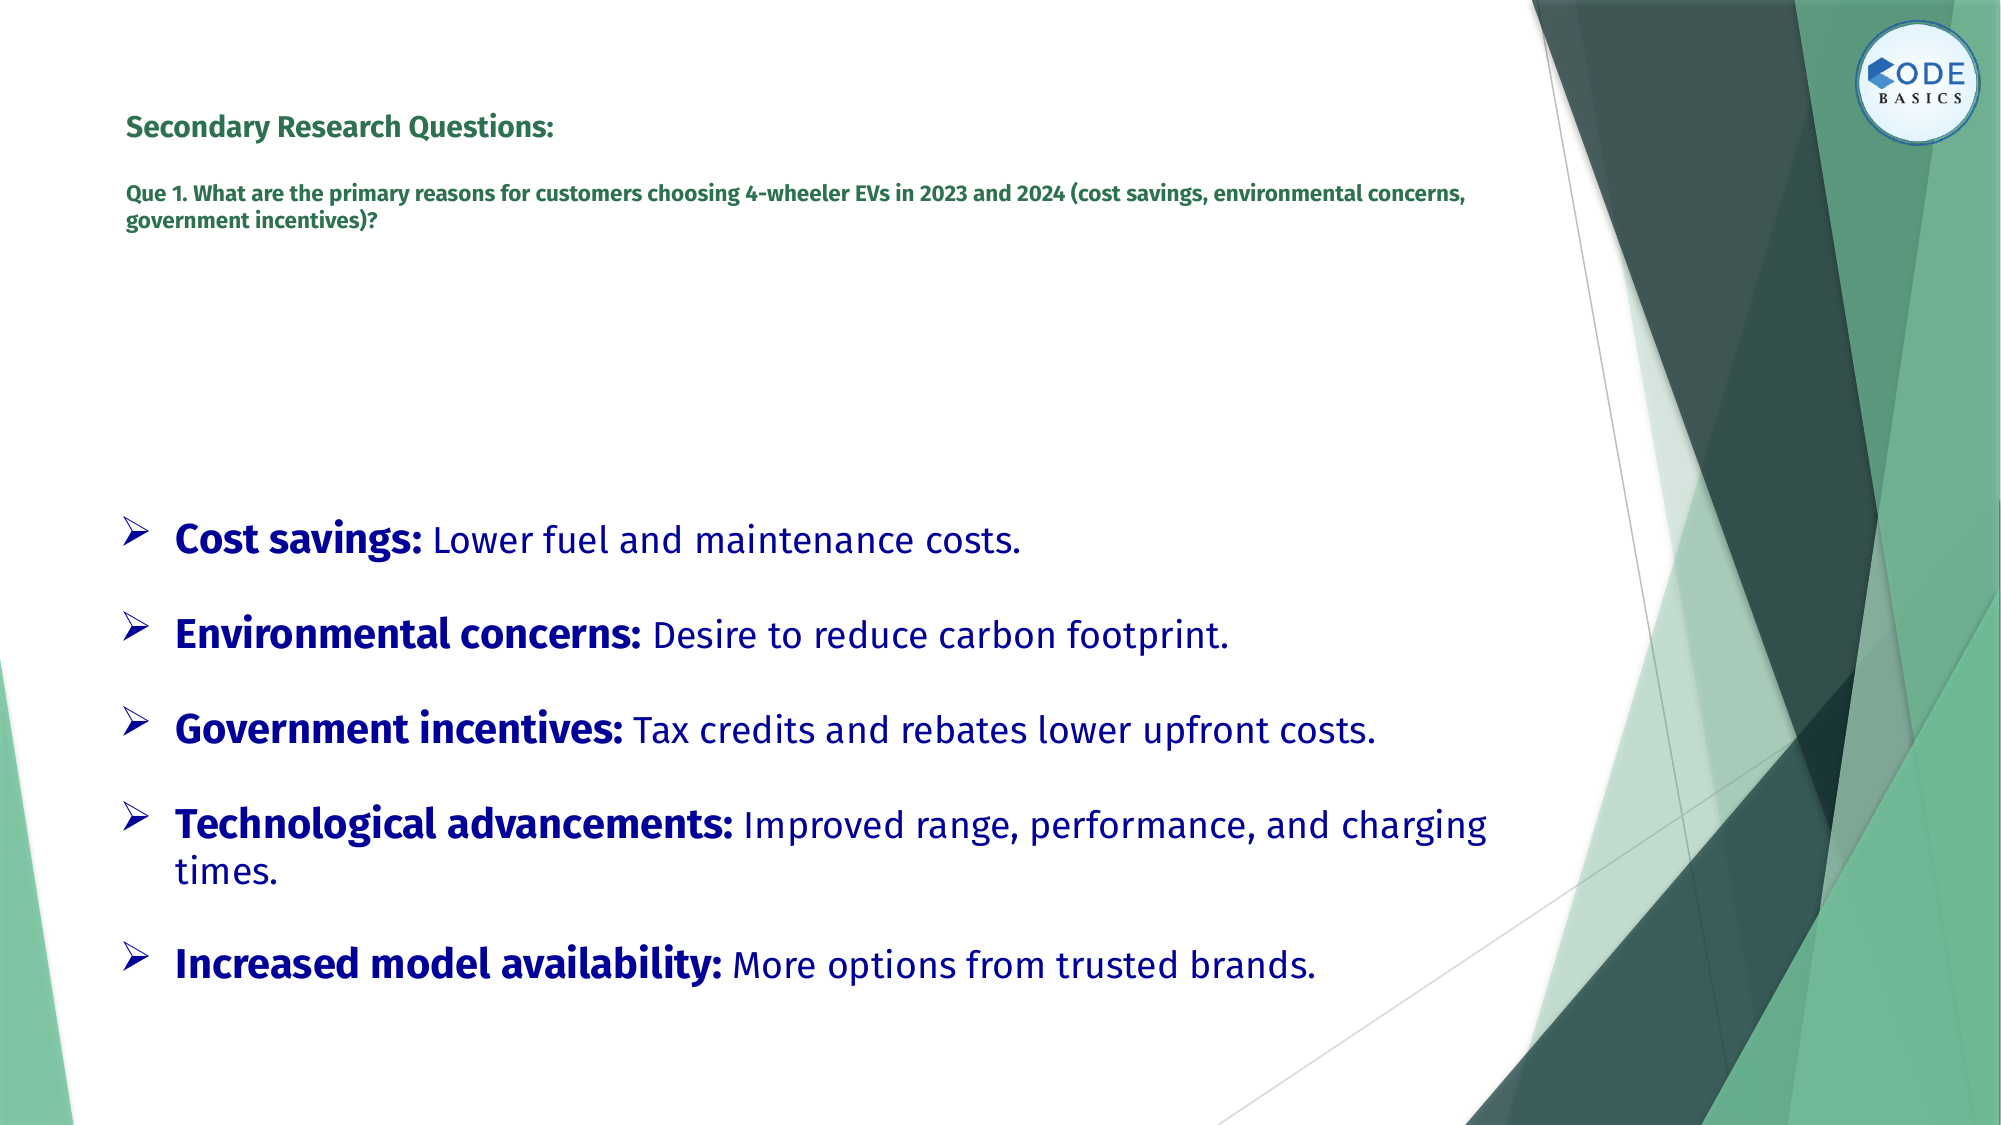

# Secondary Research Questions: Que 1. What are the primary reasons for customers choosing 4-wheeler EVs in 2023 and 2024 (cost savings, environmental concerns, government incentives)?
Cost savings: Lower fuel and maintenance costs.

Environmental concerns: Desire to reduce carbon footprint.

Government incentives: Tax credits and rebates lower upfront costs.

Technological advancements: Improved range, performance, and charging times.

Increased model availability: More options from trusted brands.